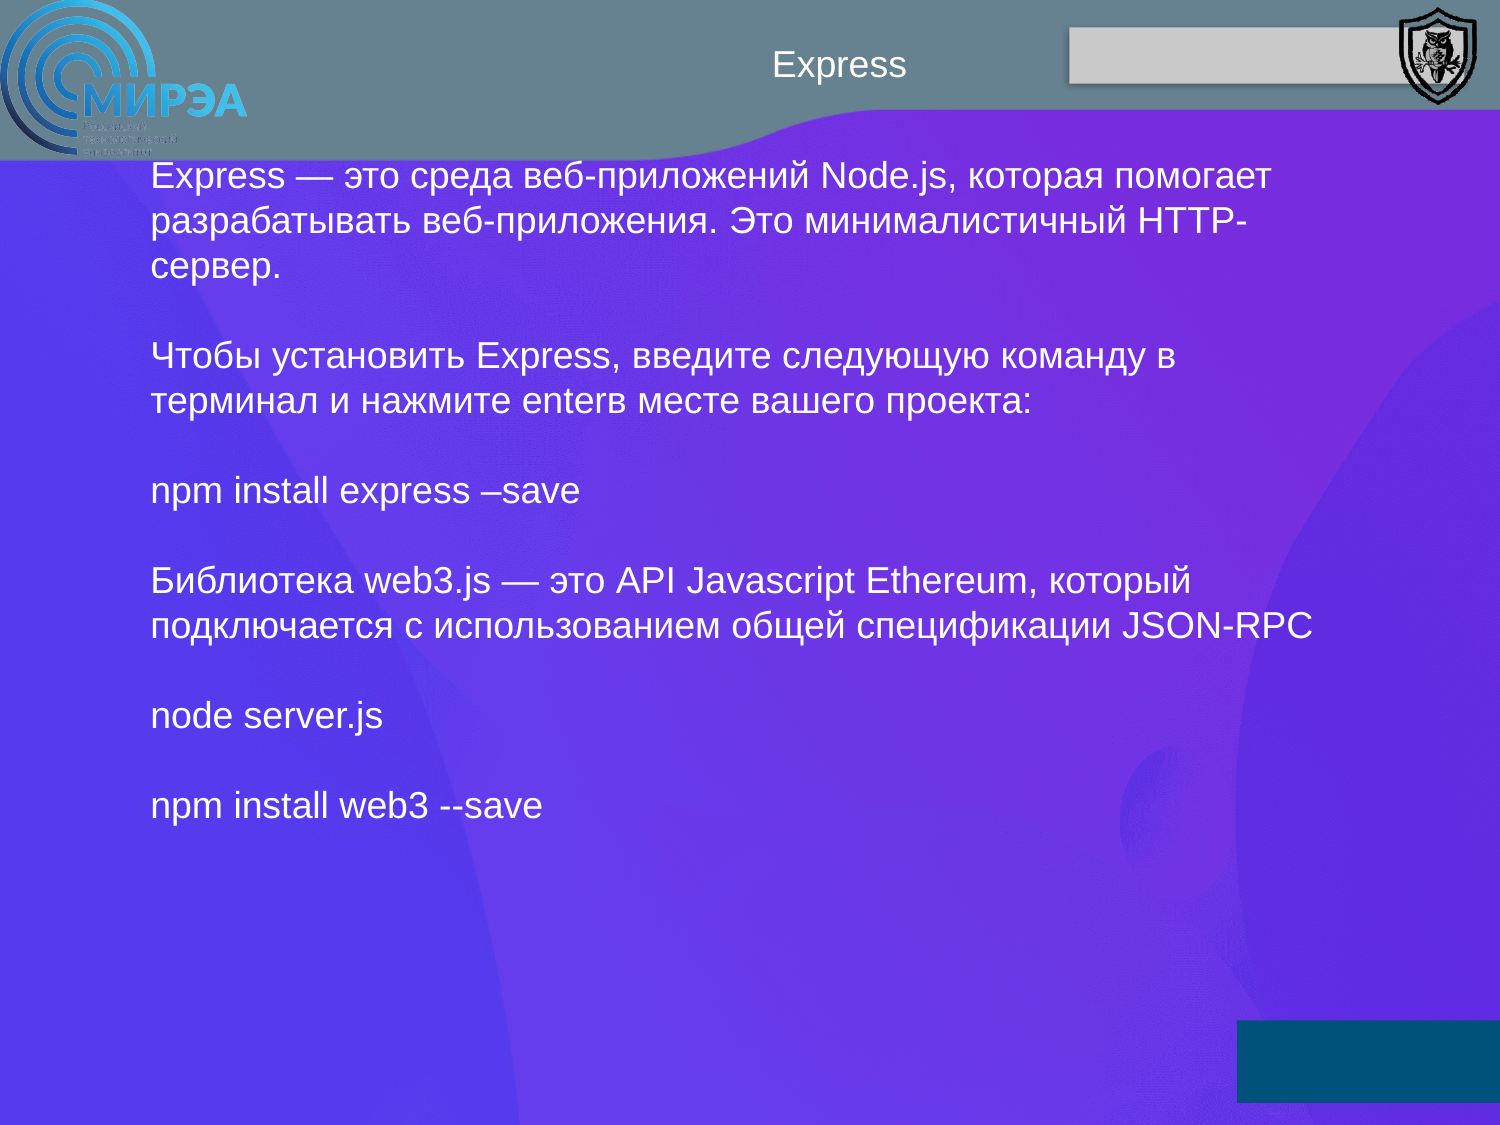

Express
Express — это среда веб-приложений Node.js, которая помогает разрабатывать веб-приложения. Это минималистичный HTTP-сервер.

Чтобы установить Express, введите следующую команду в терминал и нажмите enterв месте вашего проекта:

npm install express –save

Библиотека web3.js — это API Javascript Ethereum, который подключается с использованием общей спецификации JSON-RPC

node server.js

npm install web3 --save